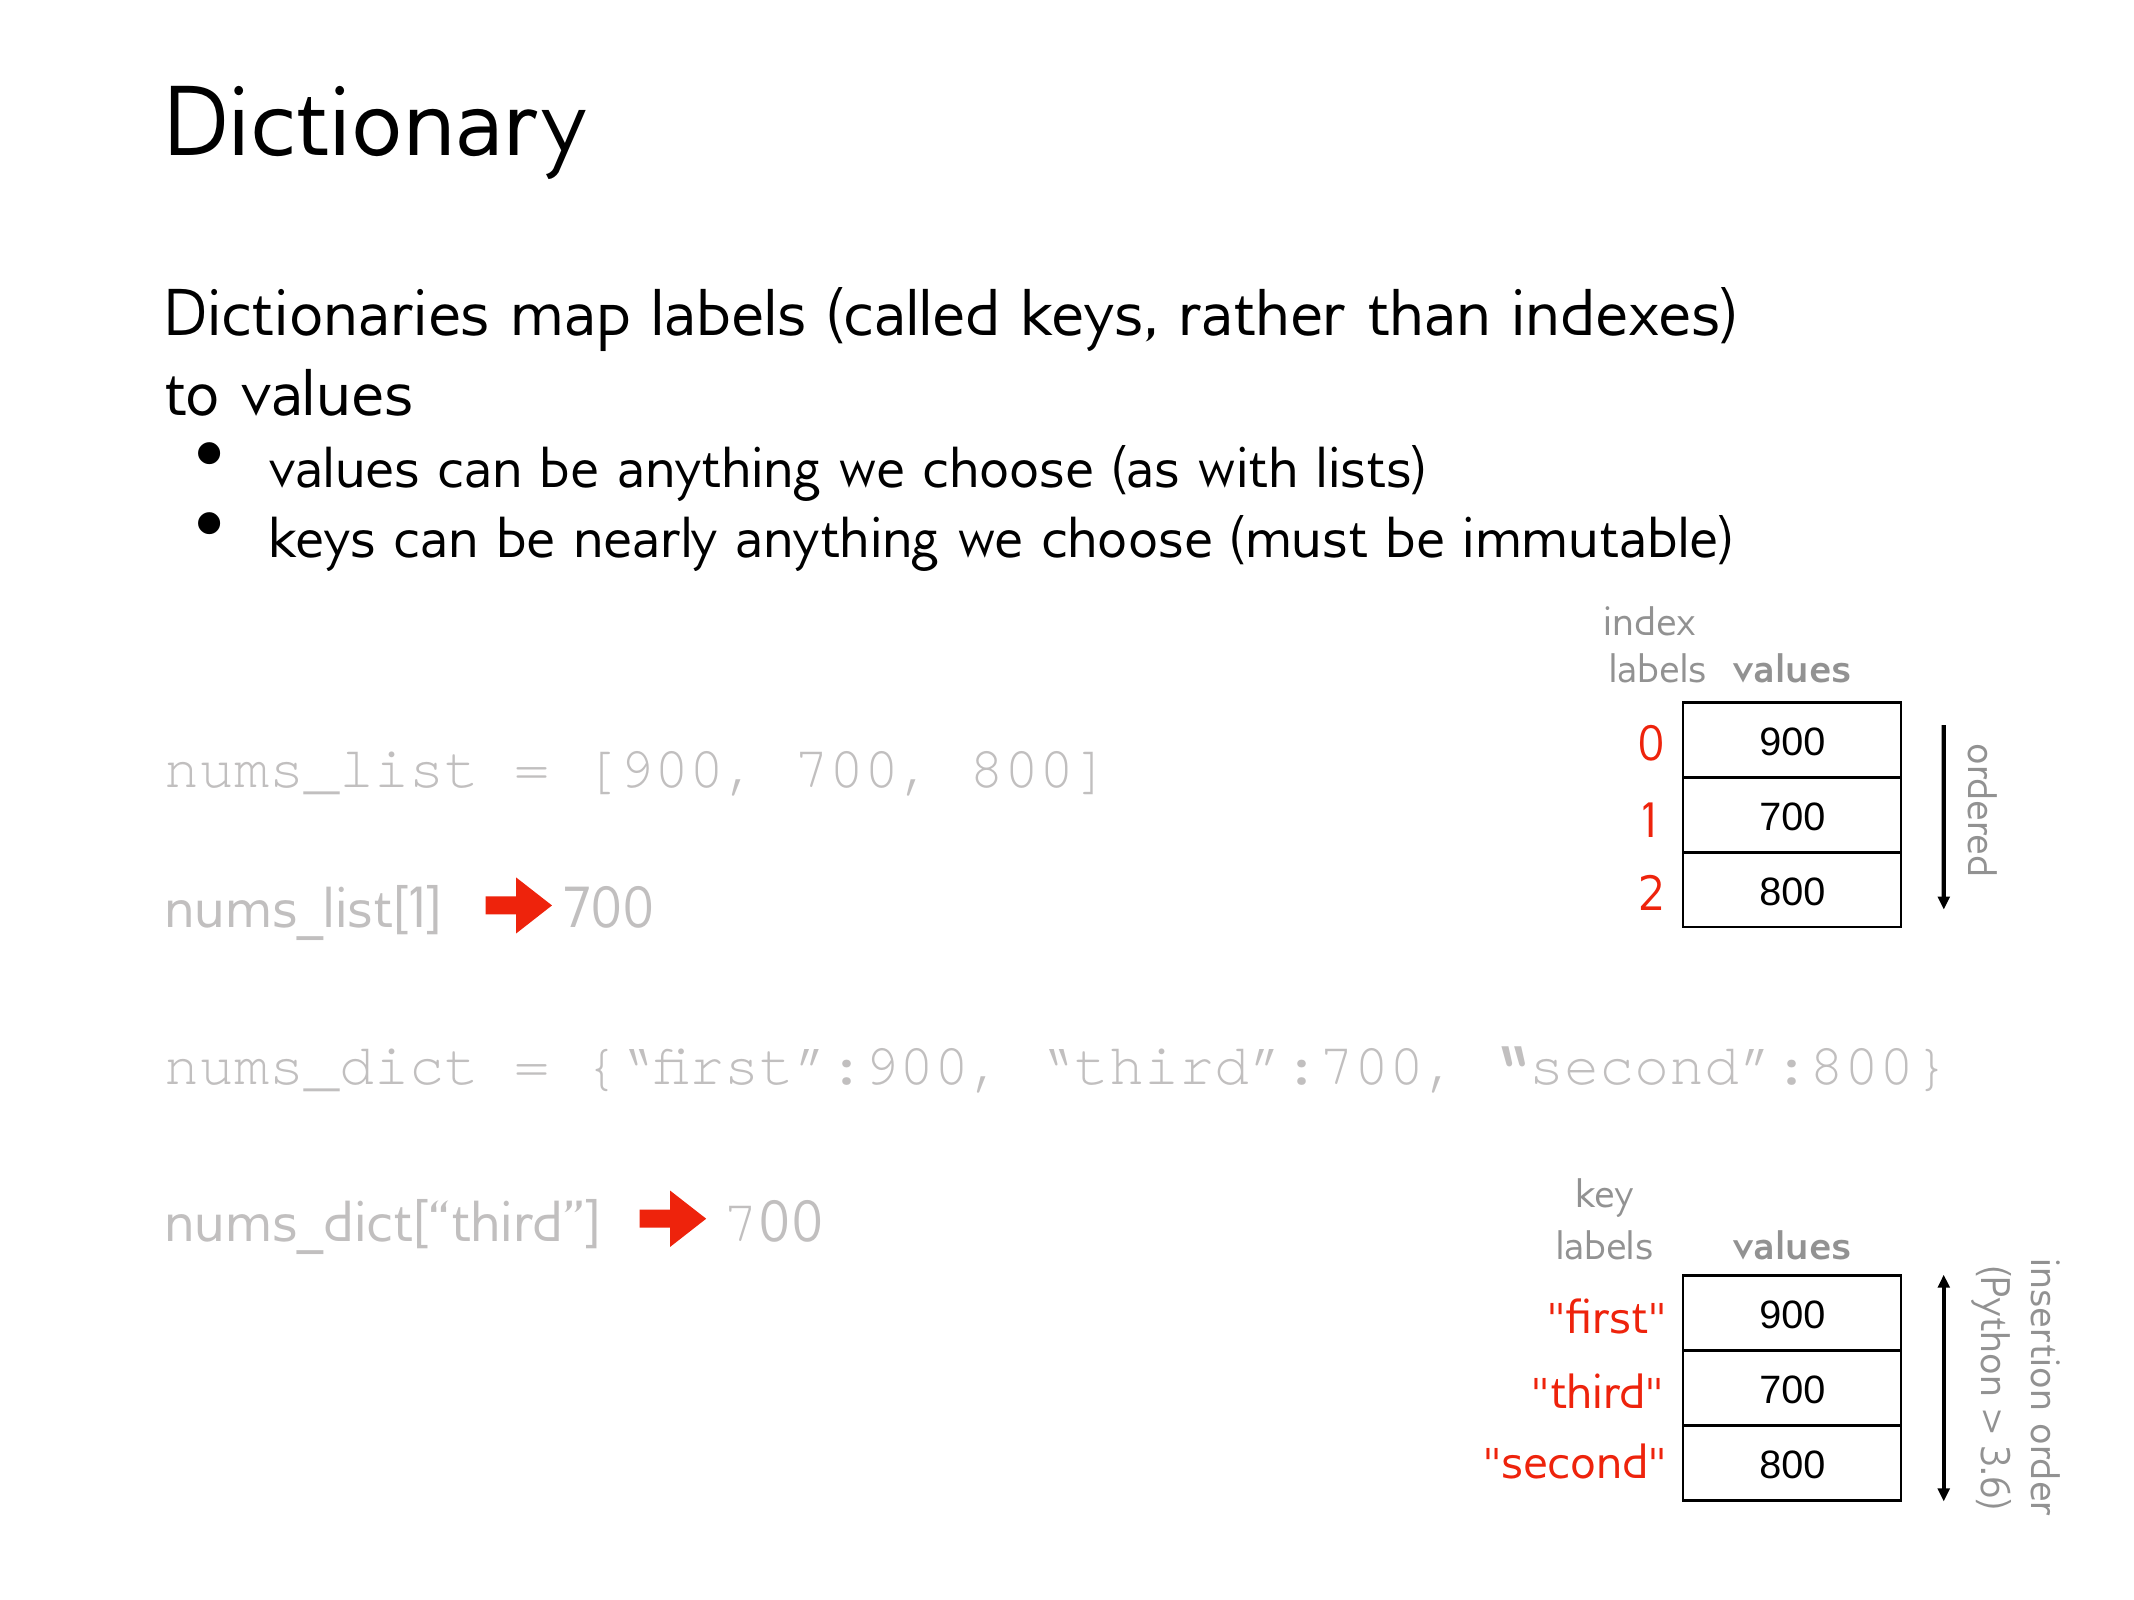

# Dictionary
Dictionaries map labels (called keys, rather than indexes)
to values
values can be anything we choose (as with lists)
keys can be nearly anything we choose (must be immutable)
index
labels
values
0
900
nums_list = [900, 700, 800]
nums_list[1]       700
nums_dict = {“first”:900, “third”:700, “second”:800}
nums_dict[“third”]       700

700
ordered
1
2
800

key

labels
values
"first"

900
insertion order
(Python > 3.6)
"third"
700
"second"
800